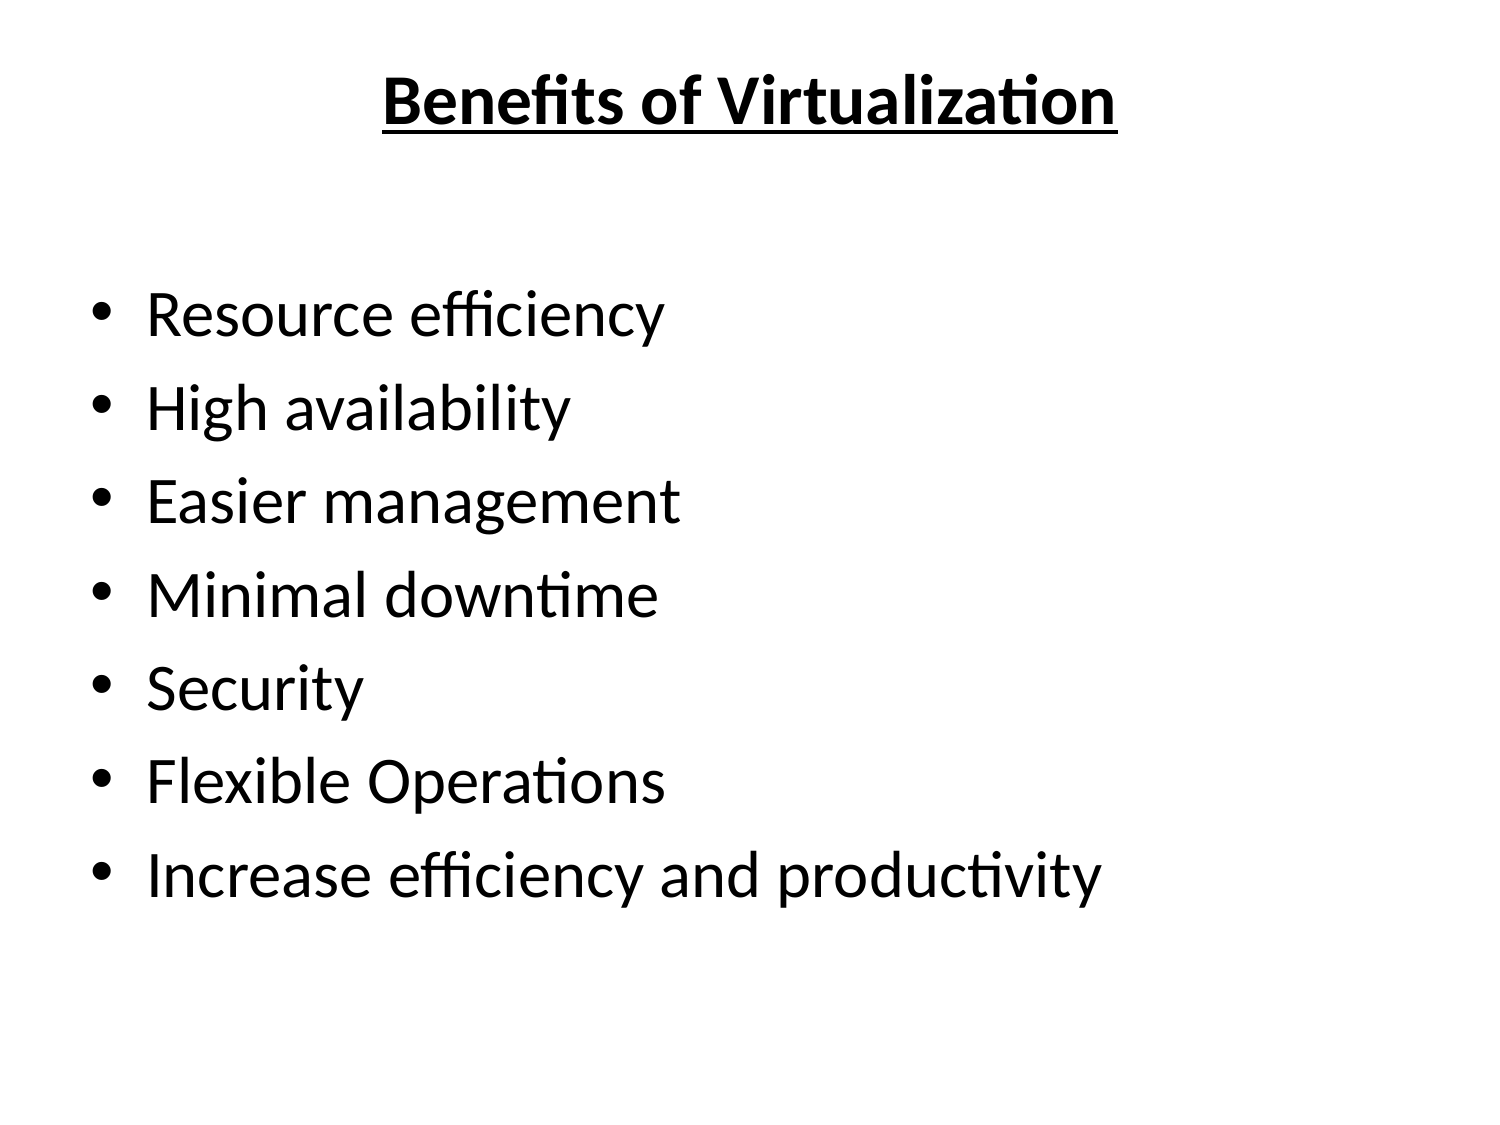

# Benefits of Virtualization
Resource efficiency
High availability
Easier management
Minimal downtime
Security
Flexible Operations
Increase efficiency and productivity